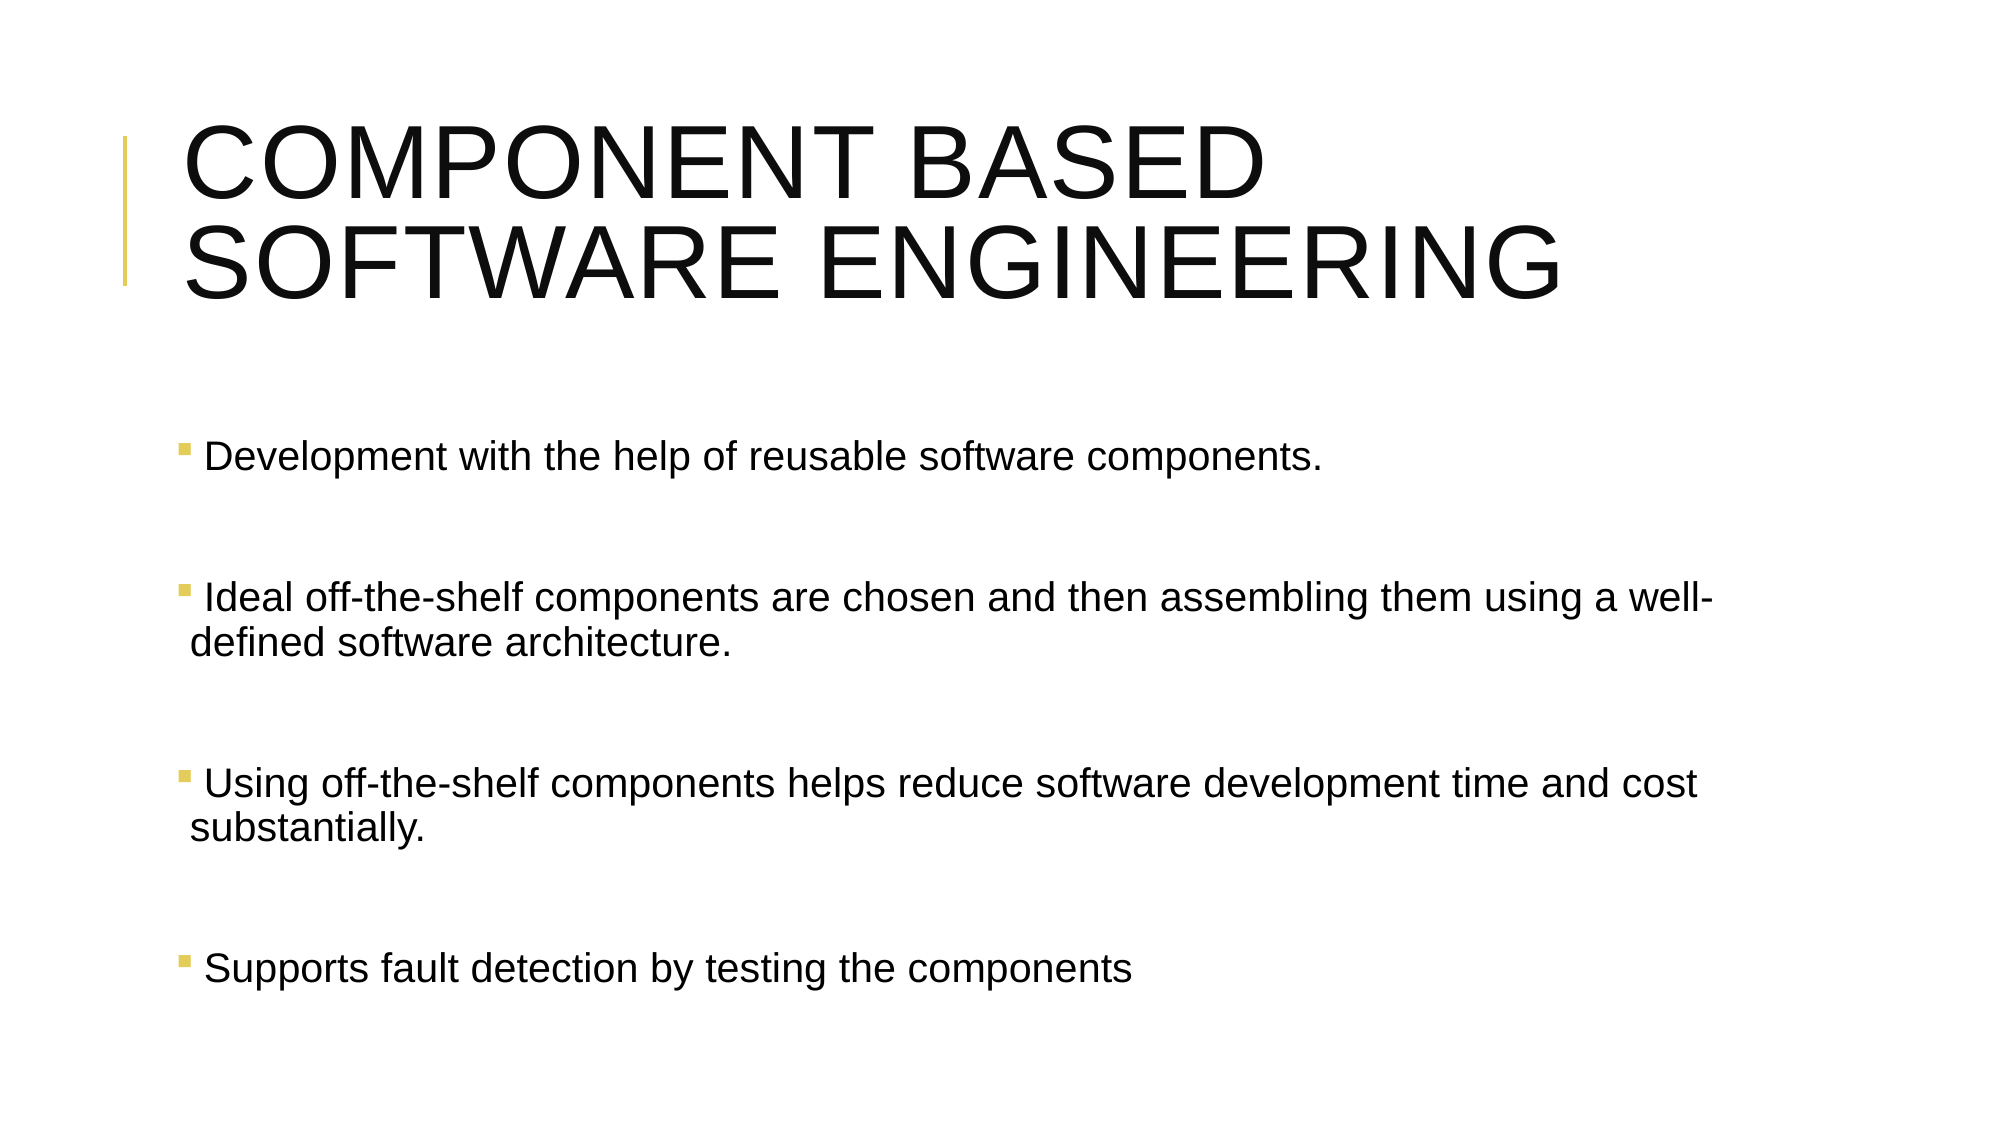

# Component Based Software Engineering
 Development with the help of reusable software components.

 Ideal off-the-shelf components are chosen and then assembling them using a well-defined software architecture.

 Using off-the-shelf components helps reduce software development time and cost substantially.

 Supports fault detection by testing the components